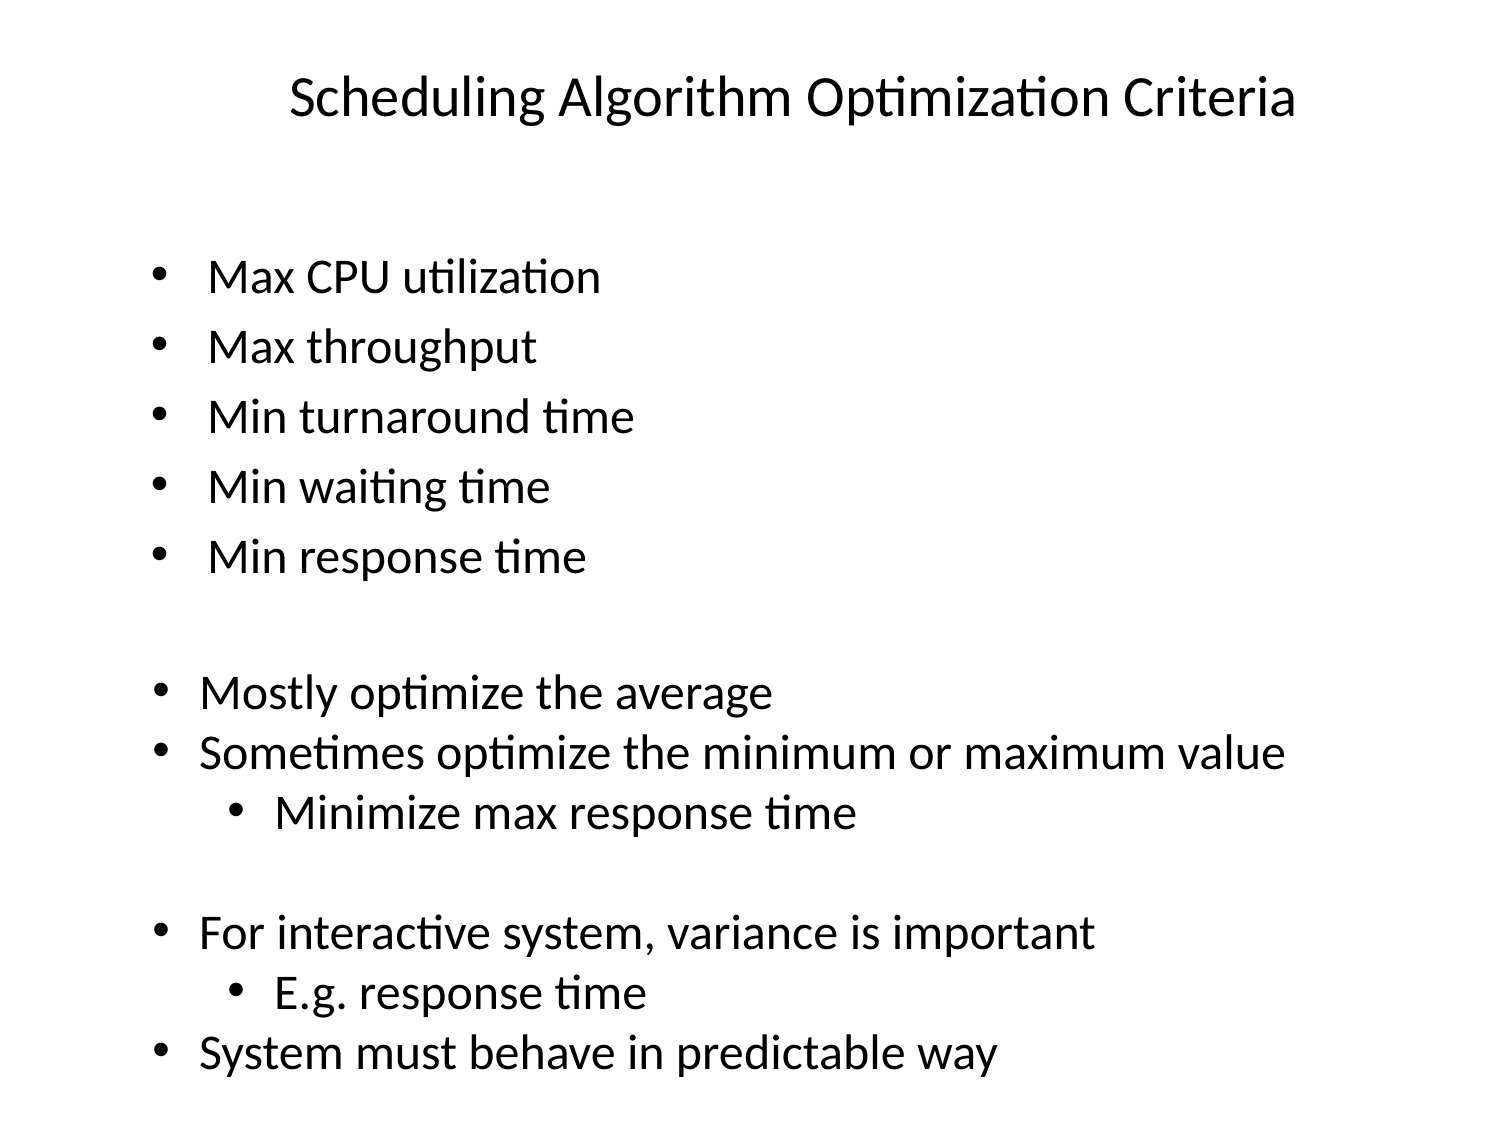

# Scheduling Algorithm Optimization Criteria
Max CPU utilization
Max throughput
Min turnaround time
Min waiting time
Min response time

Mostly optimize the average
Sometimes optimize the minimum or maximum value
Minimize max response time

For interactive system, variance is important
E.g. response time
System must behave in predictable way